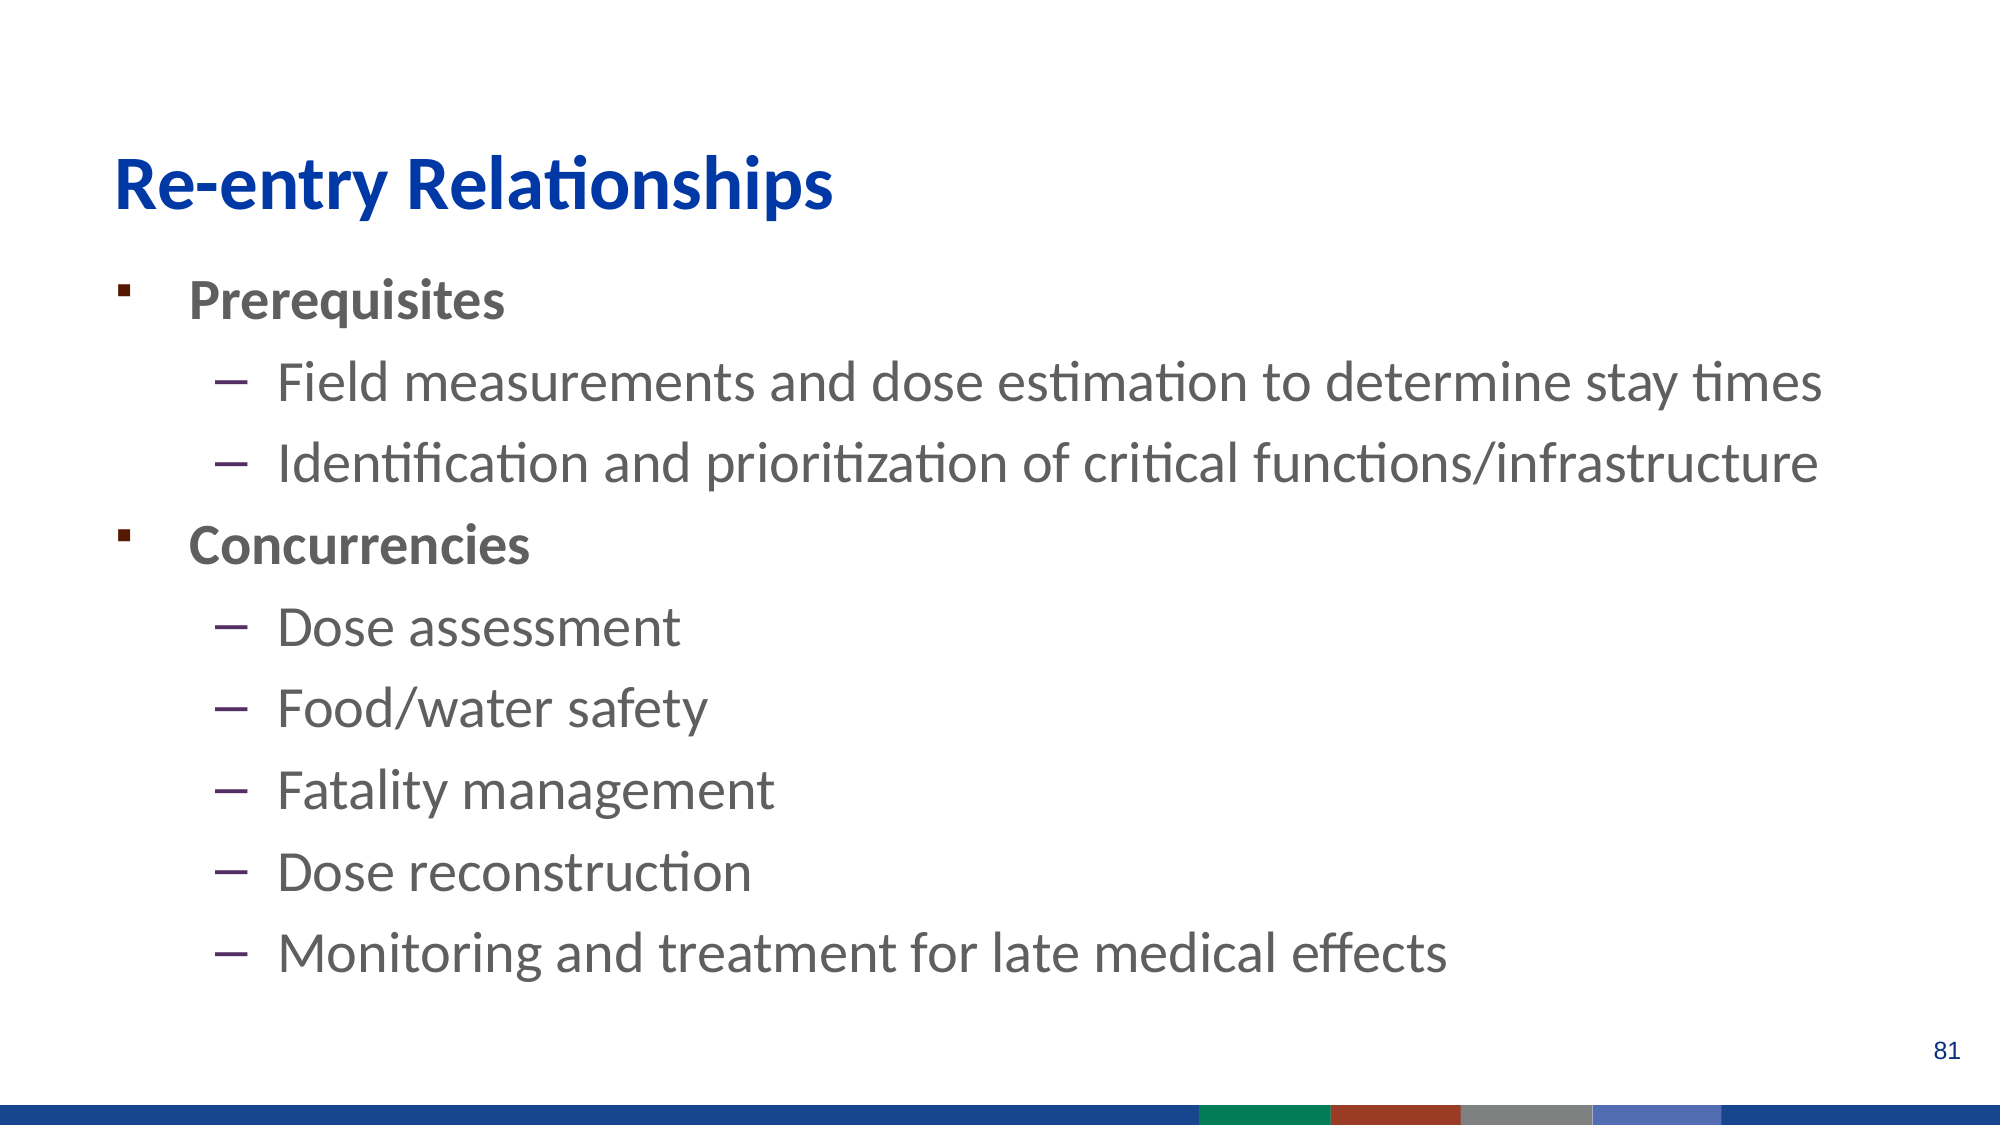

# Re-entry Relationships
Prerequisites
Field measurements and dose estimation to determine stay times
Identification and prioritization of critical functions/infrastructure
Concurrencies
Dose assessment
Food/water safety
Fatality management
Dose reconstruction
Monitoring and treatment for late medical effects

81